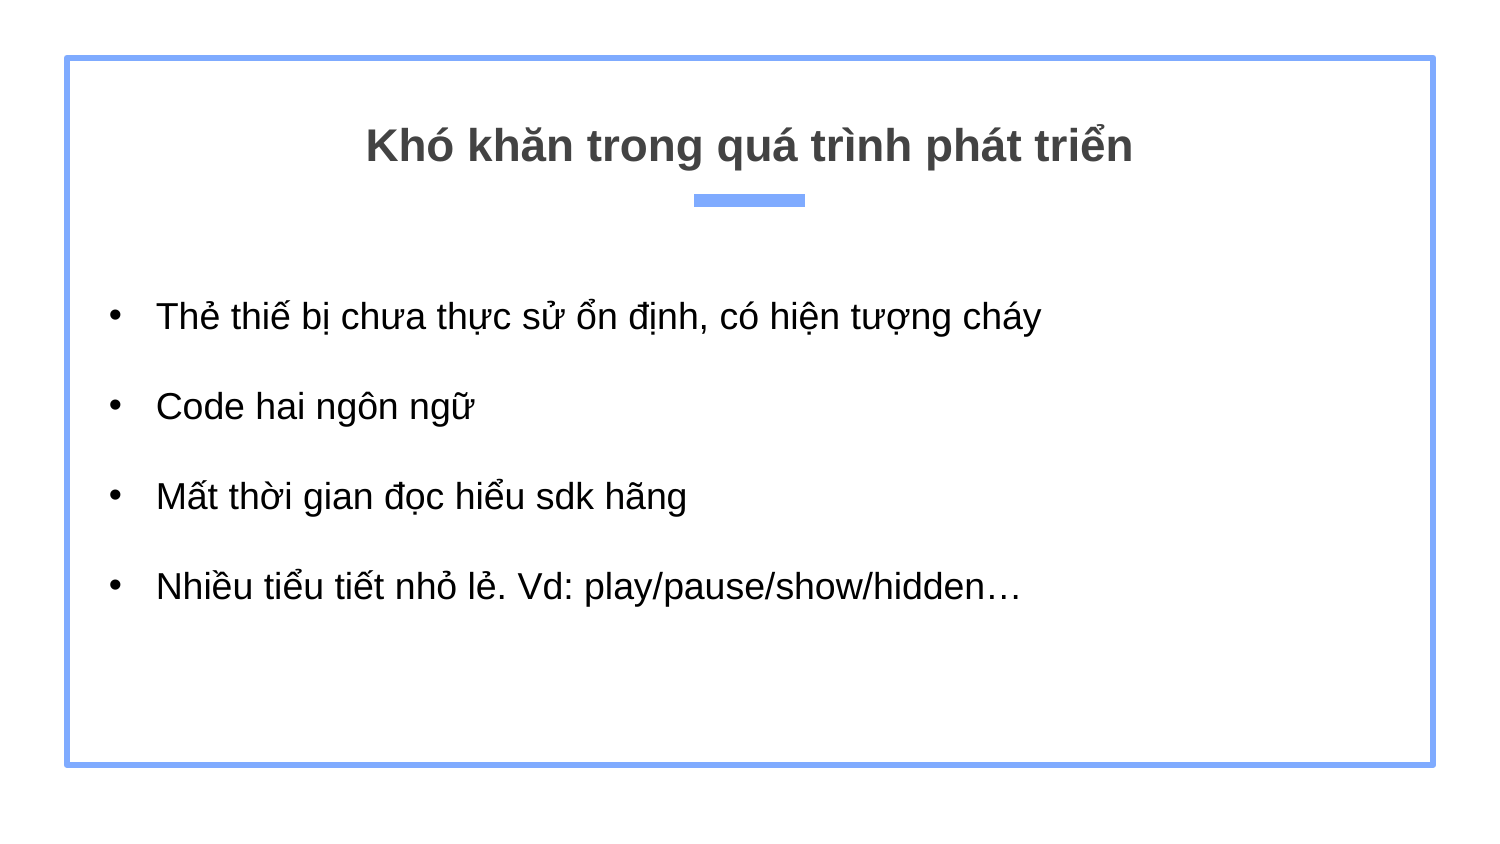

# Khó khăn trong quá trình phát triển
Thẻ thiế bị chưa thực sử ổn định, có hiện tượng cháy
Code hai ngôn ngữ
Mất thời gian đọc hiểu sdk hãng
Nhiều tiểu tiết nhỏ lẻ. Vd: play/pause/show/hidden…